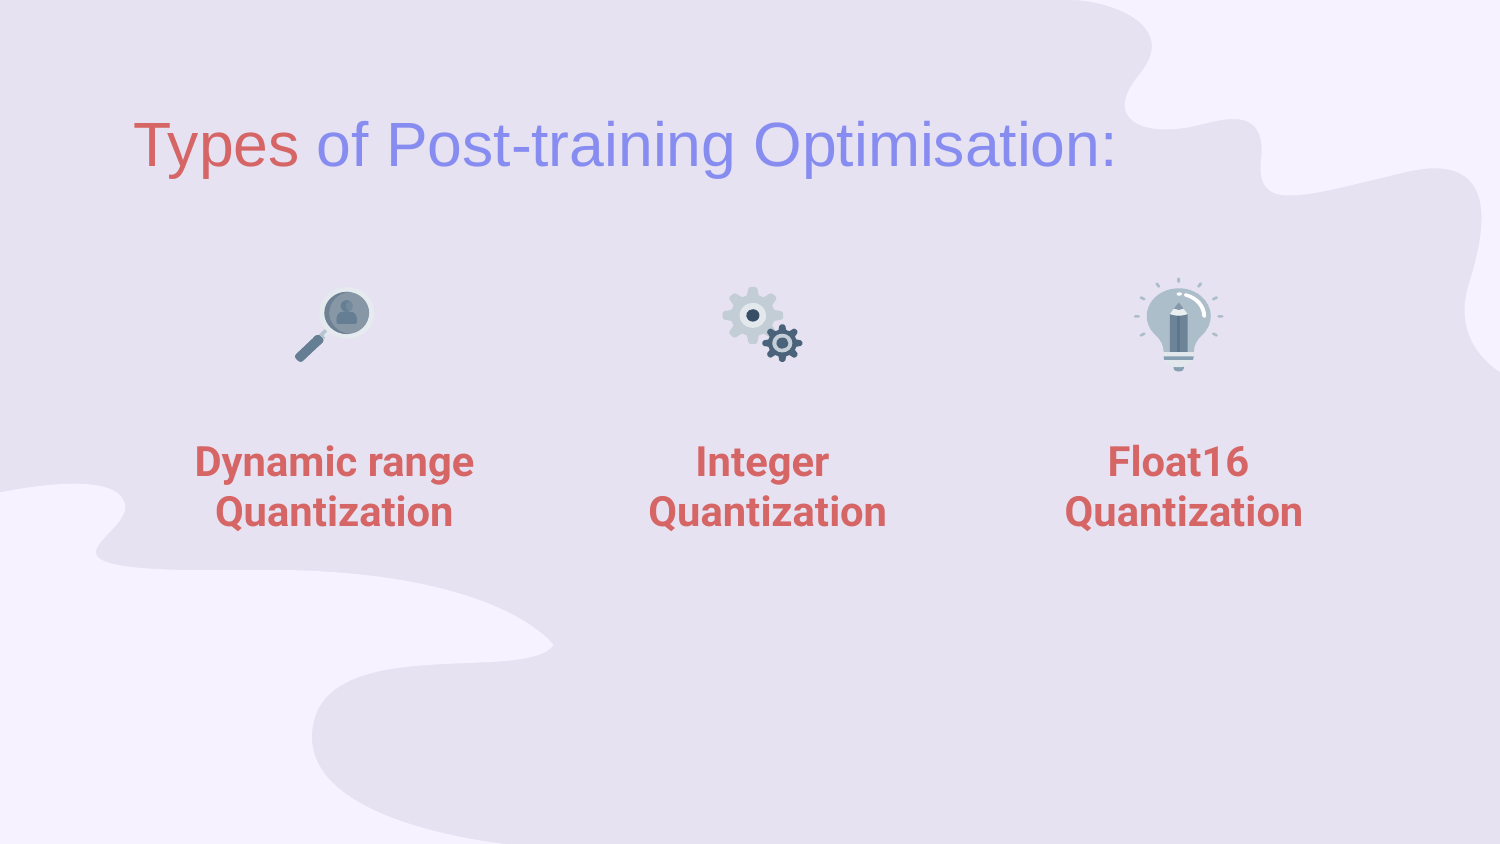

# Types of Post-training Optimisation:

Dynamic range Quantization

Integer
 Quantization

Float16
 Quantization